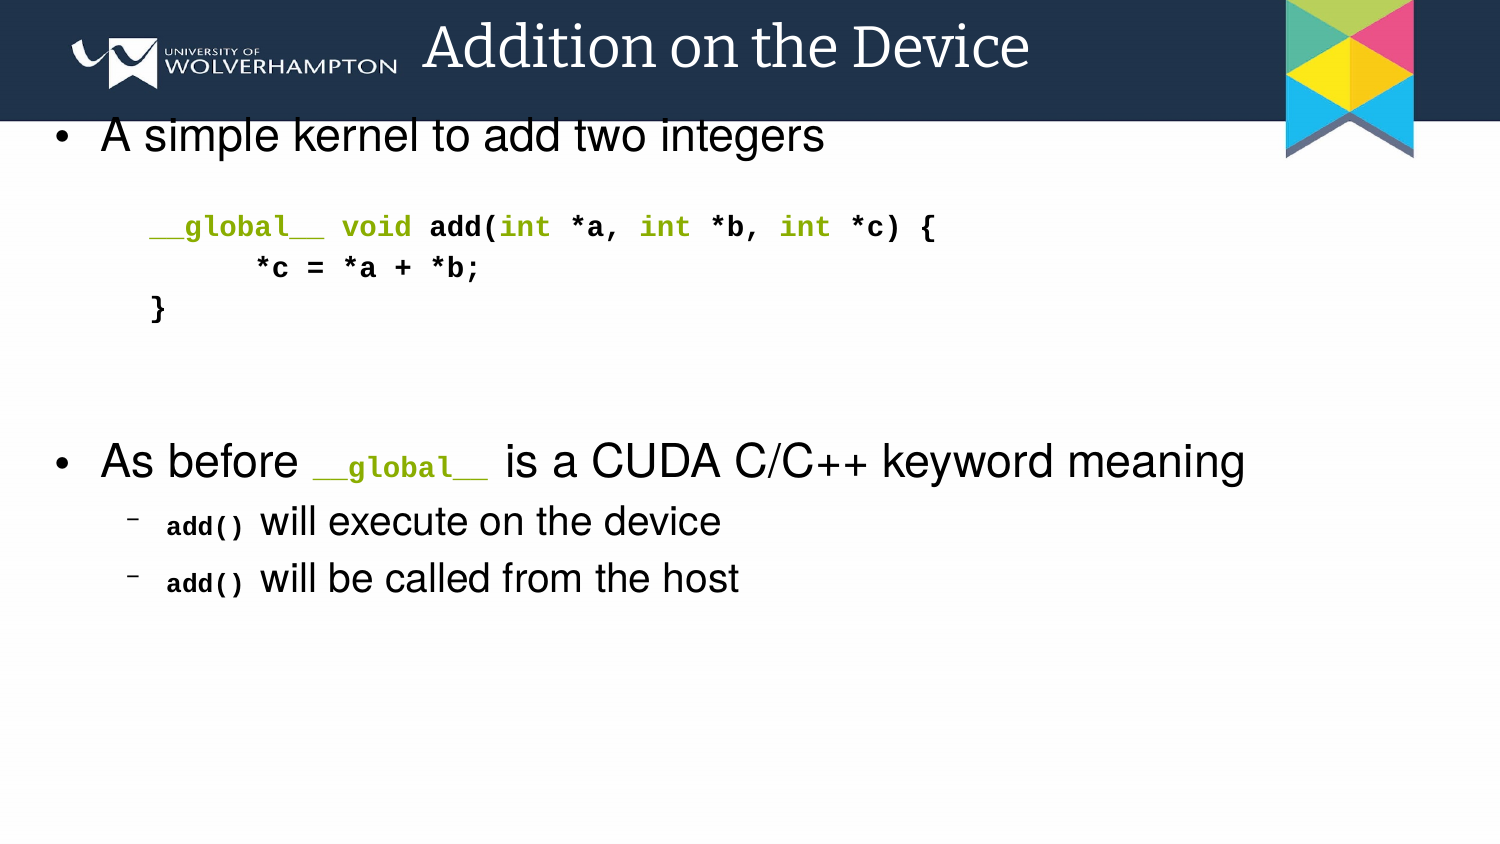

# Addition on the Device
A simple kernel to add two integers

	__global__ void add(int *a, int *b, int *c) {
		*c = *a + *b;
	}

As before __global__ is a CUDA C/C++ keyword meaning
add() will execute on the device
add() will be called from the host